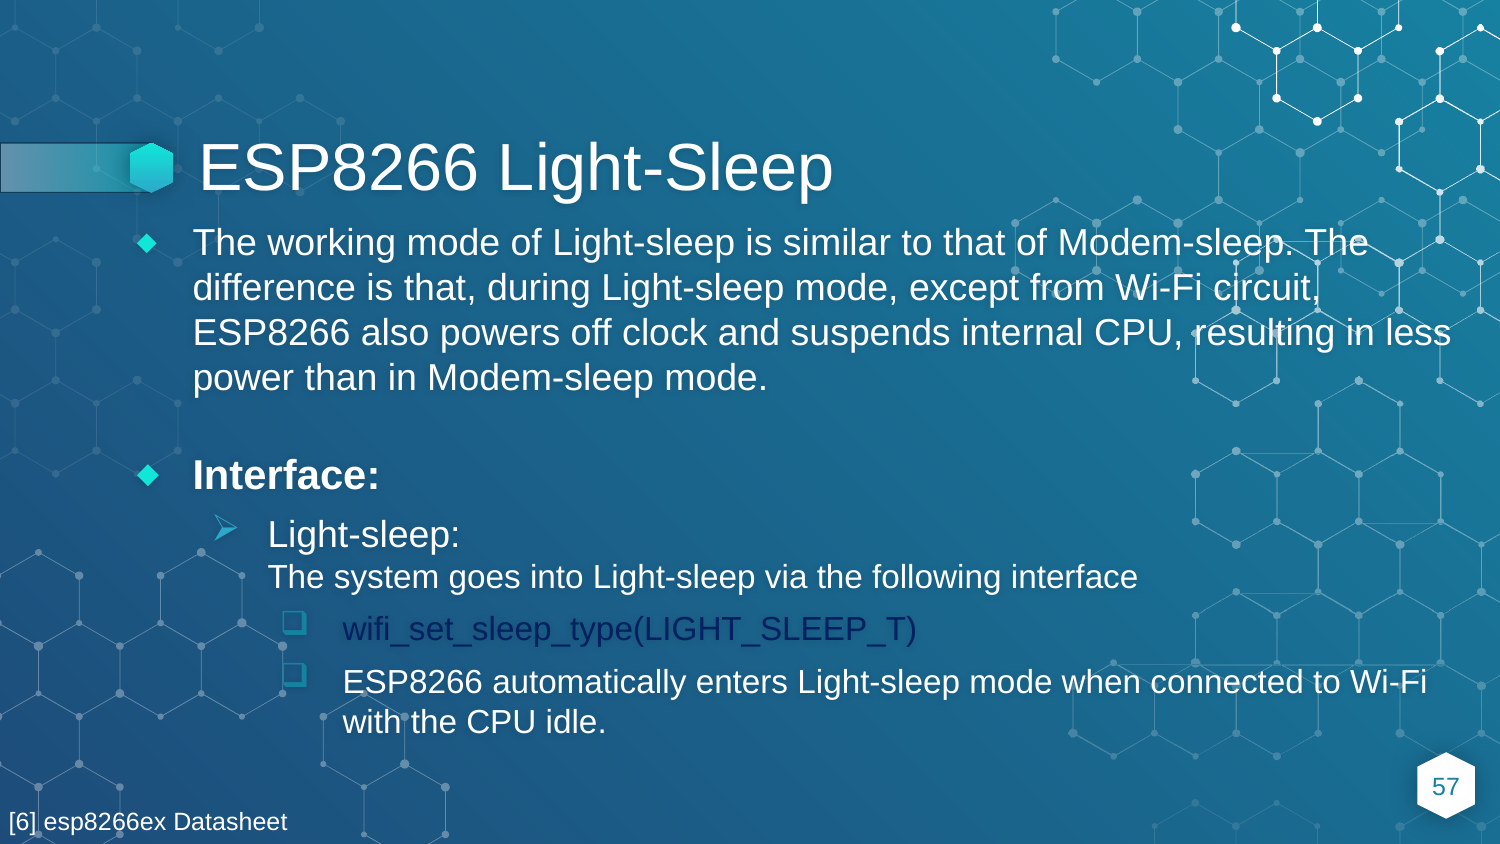

# ESP8266 Light-Sleep
The working mode of Light-sleep is similar to that of Modem-sleep. The difference is that, during Light-sleep mode, except from Wi-Fi circuit, ESP8266 also powers off clock and suspends internal CPU, resulting in less power than in Modem-sleep mode.

Interface:
Light-sleep:
The system goes into Light-sleep via the following interface
wifi_set_sleep_type(LIGHT_SLEEP_T)
ESP8266 automatically enters Light-sleep mode when connected to Wi-Fi with the CPU idle.
57
[6] esp8266ex Datasheet